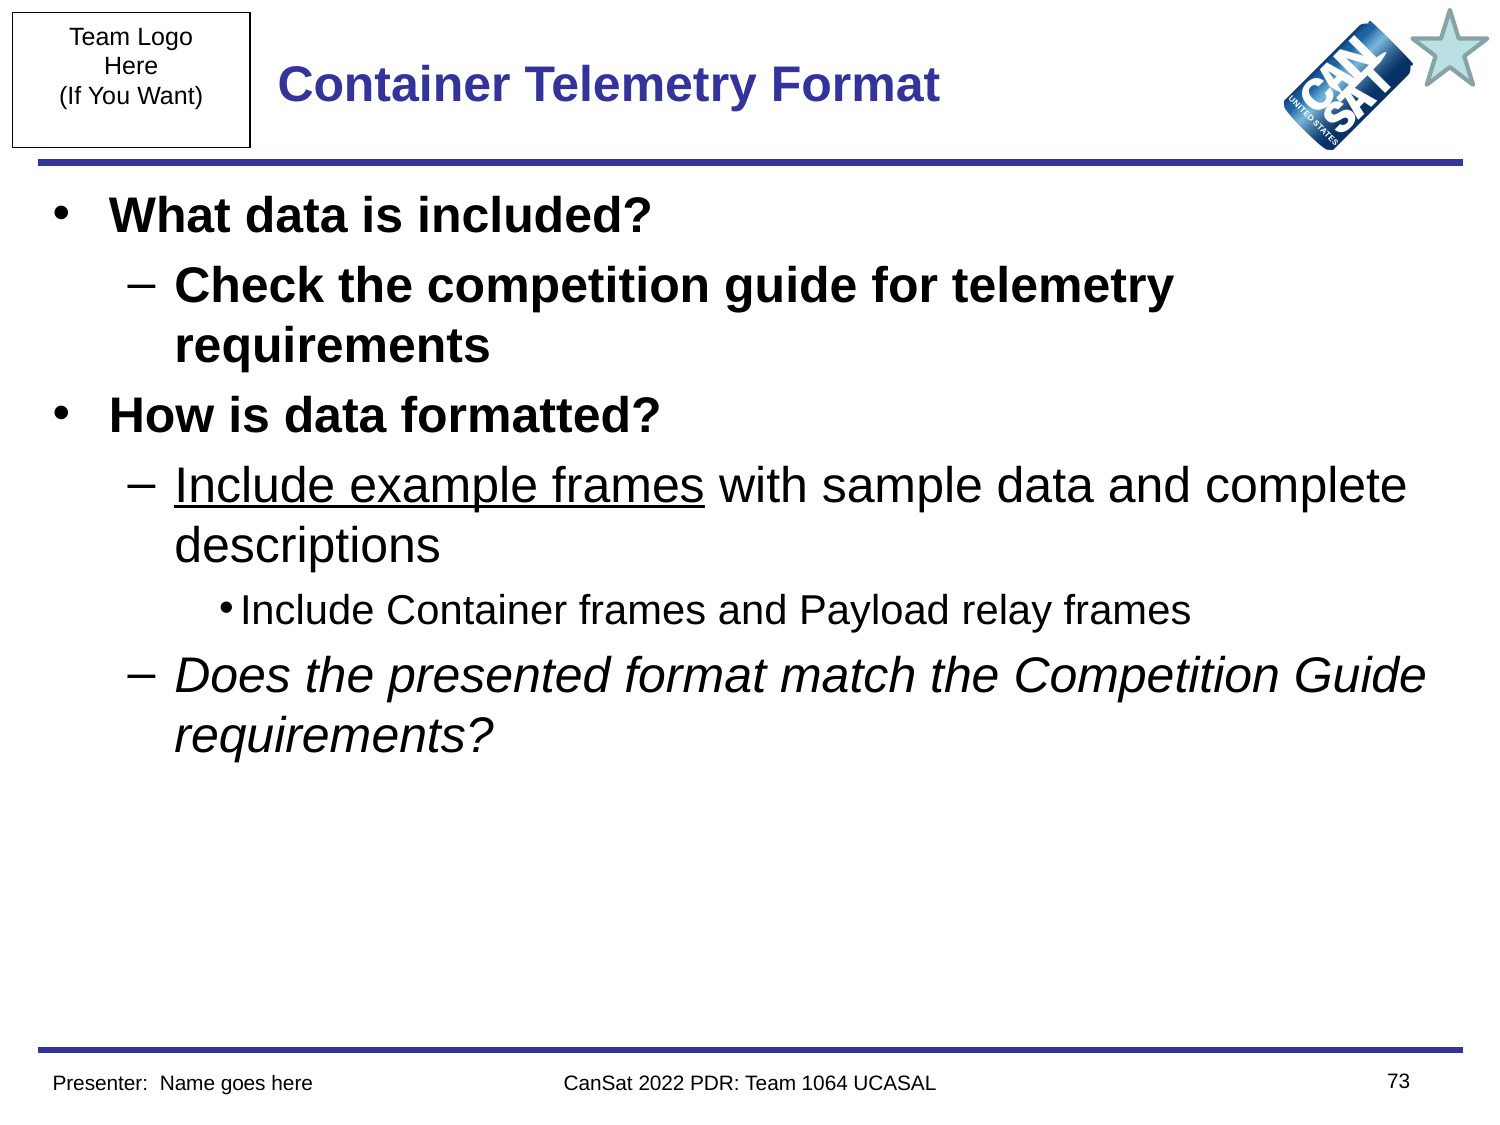

# Container Telemetry Format
What data is included?
Check the competition guide for telemetry requirements
How is data formatted?
Include example frames with sample data and complete descriptions
Include Container frames and Payload relay frames
Does the presented format match the Competition Guide requirements?

73
Presenter:  Name goes here
CanSat 2022 PDR: Team 1064 UCASAL